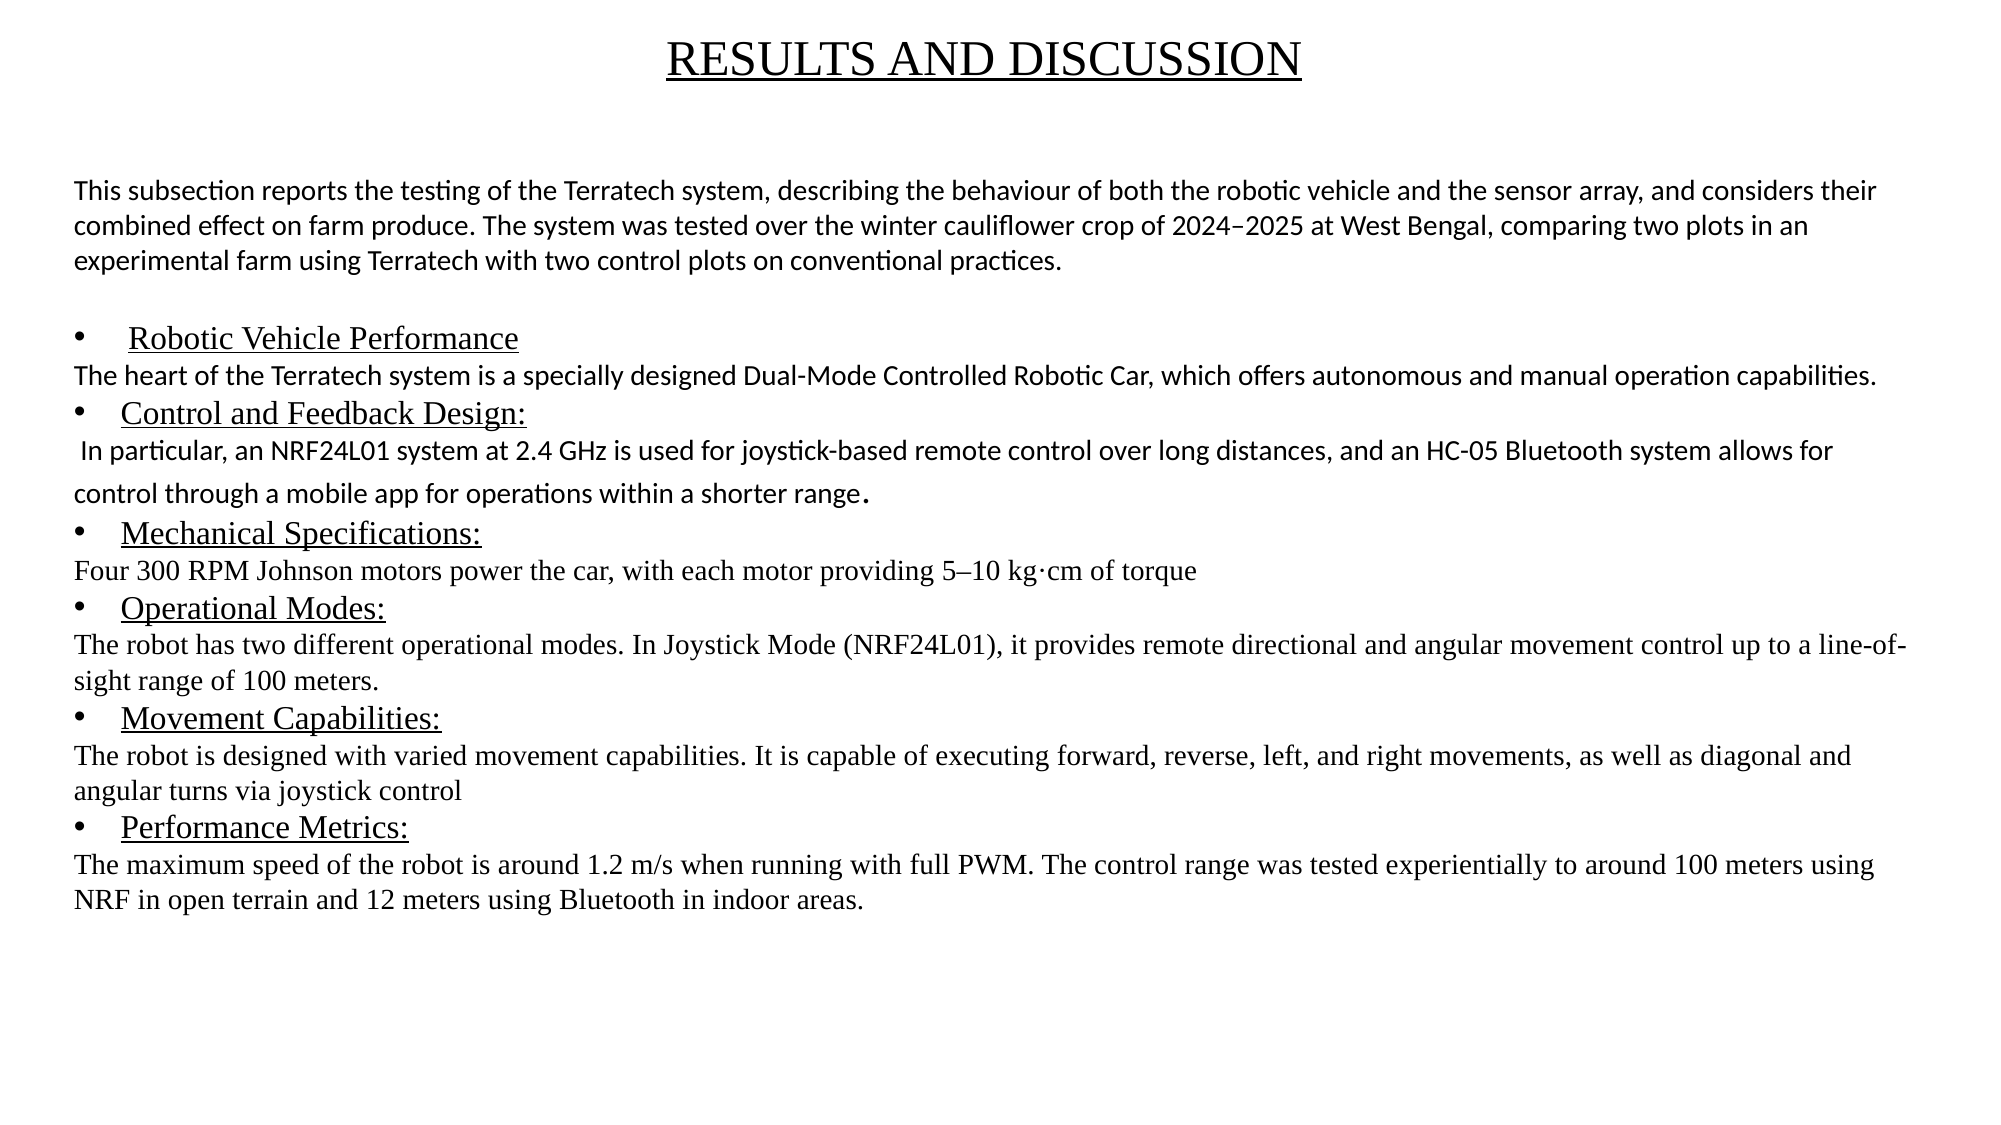

RESULTS AND DISCUSSION
This subsection reports the testing of the Terratech system, describing the behaviour of both the robotic vehicle and the sensor array, and considers their combined effect on farm produce. The system was tested over the winter cauliflower crop of 2024–2025 at West Bengal, comparing two plots in an experimental farm using Terratech with two control plots on conventional practices.

 Robotic Vehicle Performance
The heart of the Terratech system is a specially designed Dual-Mode Controlled Robotic Car, which offers autonomous and manual operation capabilities.
Control and Feedback Design:
 In particular, an NRF24L01 system at 2.4 GHz is used for joystick-based remote control over long distances, and an HC-05 Bluetooth system allows for control through a mobile app for operations within a shorter range.
Mechanical Specifications:
Four 300 RPM Johnson motors power the car, with each motor providing 5–10 kg·cm of torque
Operational Modes:
The robot has two different operational modes. In Joystick Mode (NRF24L01), it provides remote directional and angular movement control up to a line-of-sight range of 100 meters.
Movement Capabilities:
The robot is designed with varied movement capabilities. It is capable of executing forward, reverse, left, and right movements, as well as diagonal and angular turns via joystick control
Performance Metrics:
The maximum speed of the robot is around 1.2 m/s when running with full PWM. The control range was tested experientially to around 100 meters using NRF in open terrain and 12 meters using Bluetooth in indoor areas.